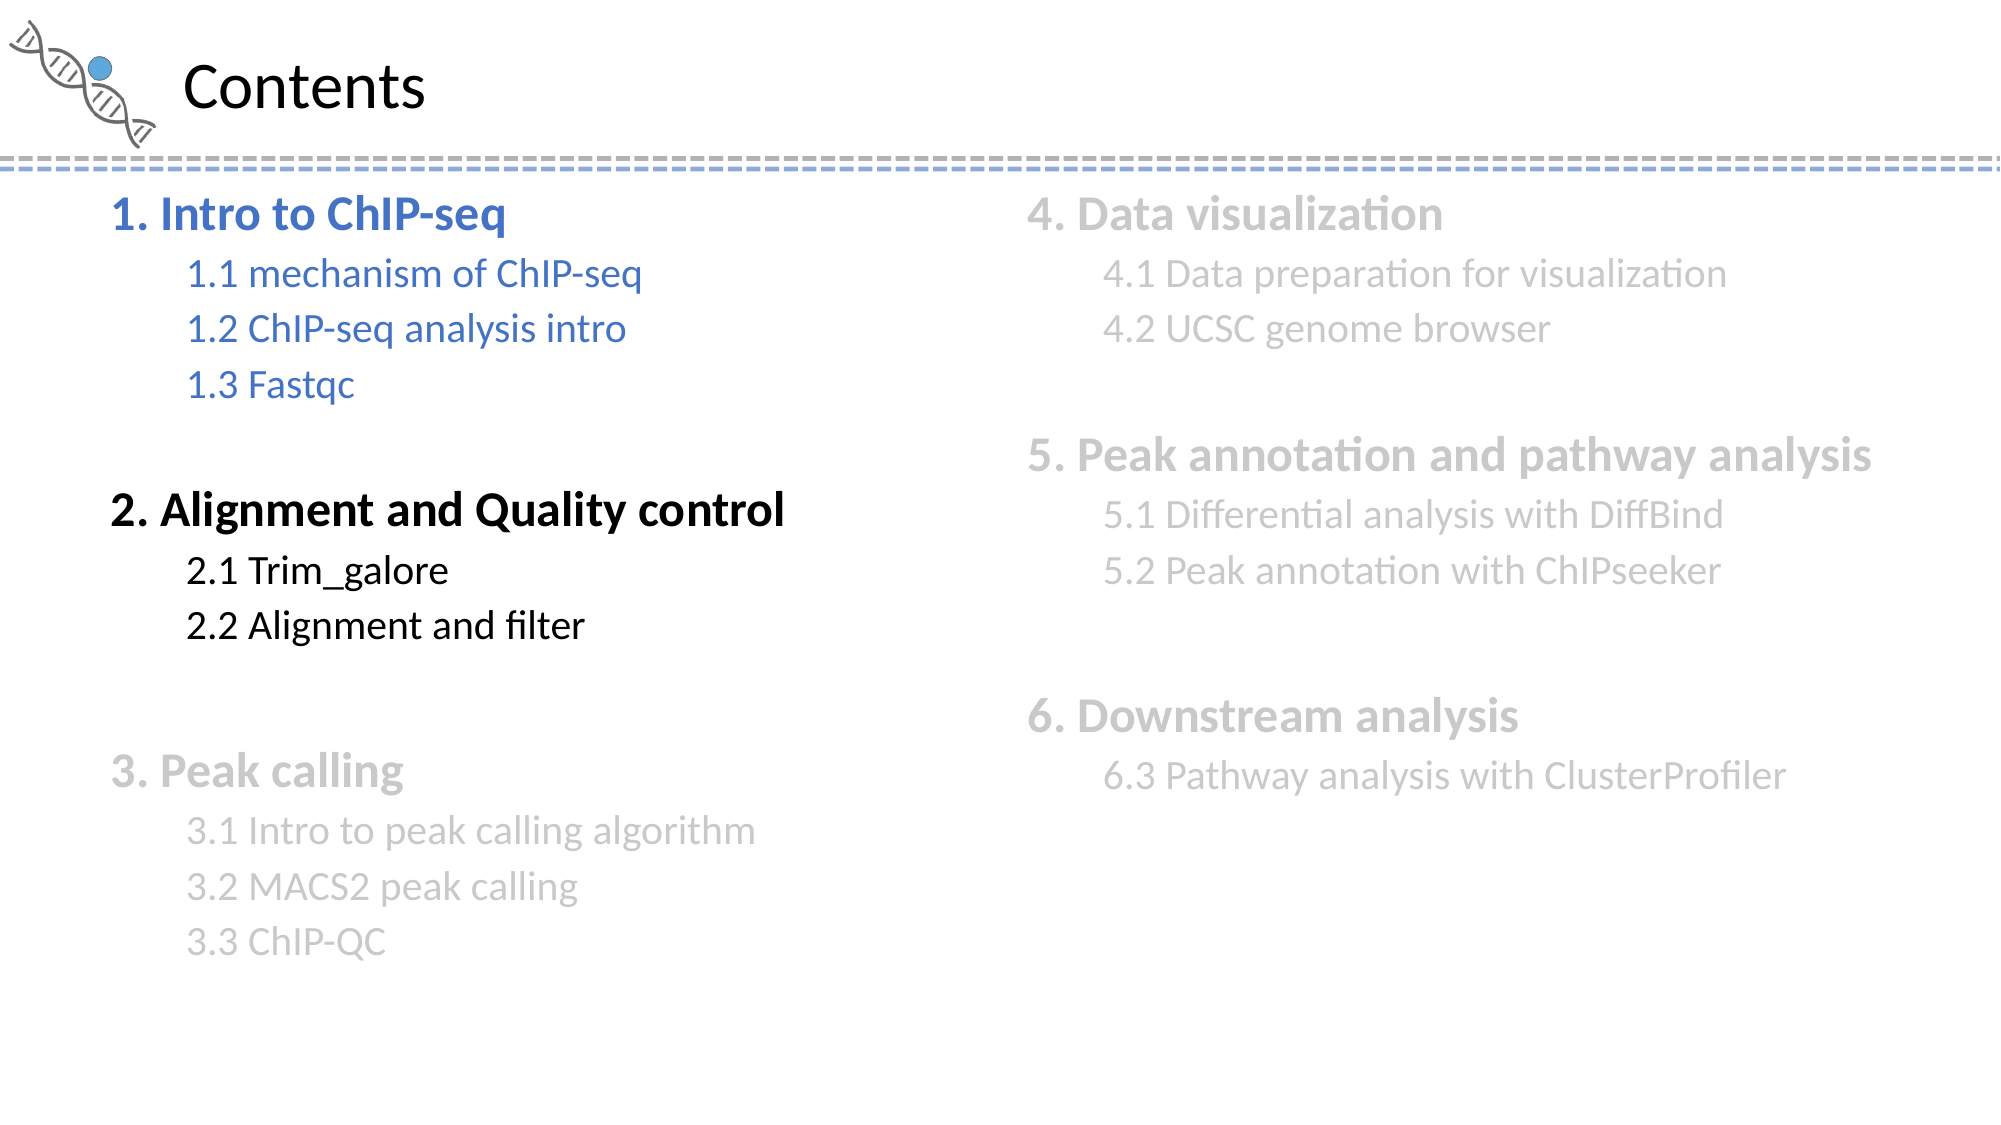

# Contents
1. Intro to ChIP-seq
1.1 mechanism of ChIP-seq
1.2 ChIP-seq analysis intro
1.3 Fastqc

2. Alignment and Quality control
2.1 Trim_galore
2.2 Alignment and filter

3. Peak calling
3.1 Intro to peak calling algorithm
3.2 MACS2 peak calling
3.3 ChIP-QC

4. Data visualization
4.1 Data preparation for visualization
4.2 UCSC genome browser

5. Peak annotation and pathway analysis
5.1 Differential analysis with DiffBind
5.2 Peak annotation with ChIPseeker

6. Downstream analysis
6.3 Pathway analysis with ClusterProfiler